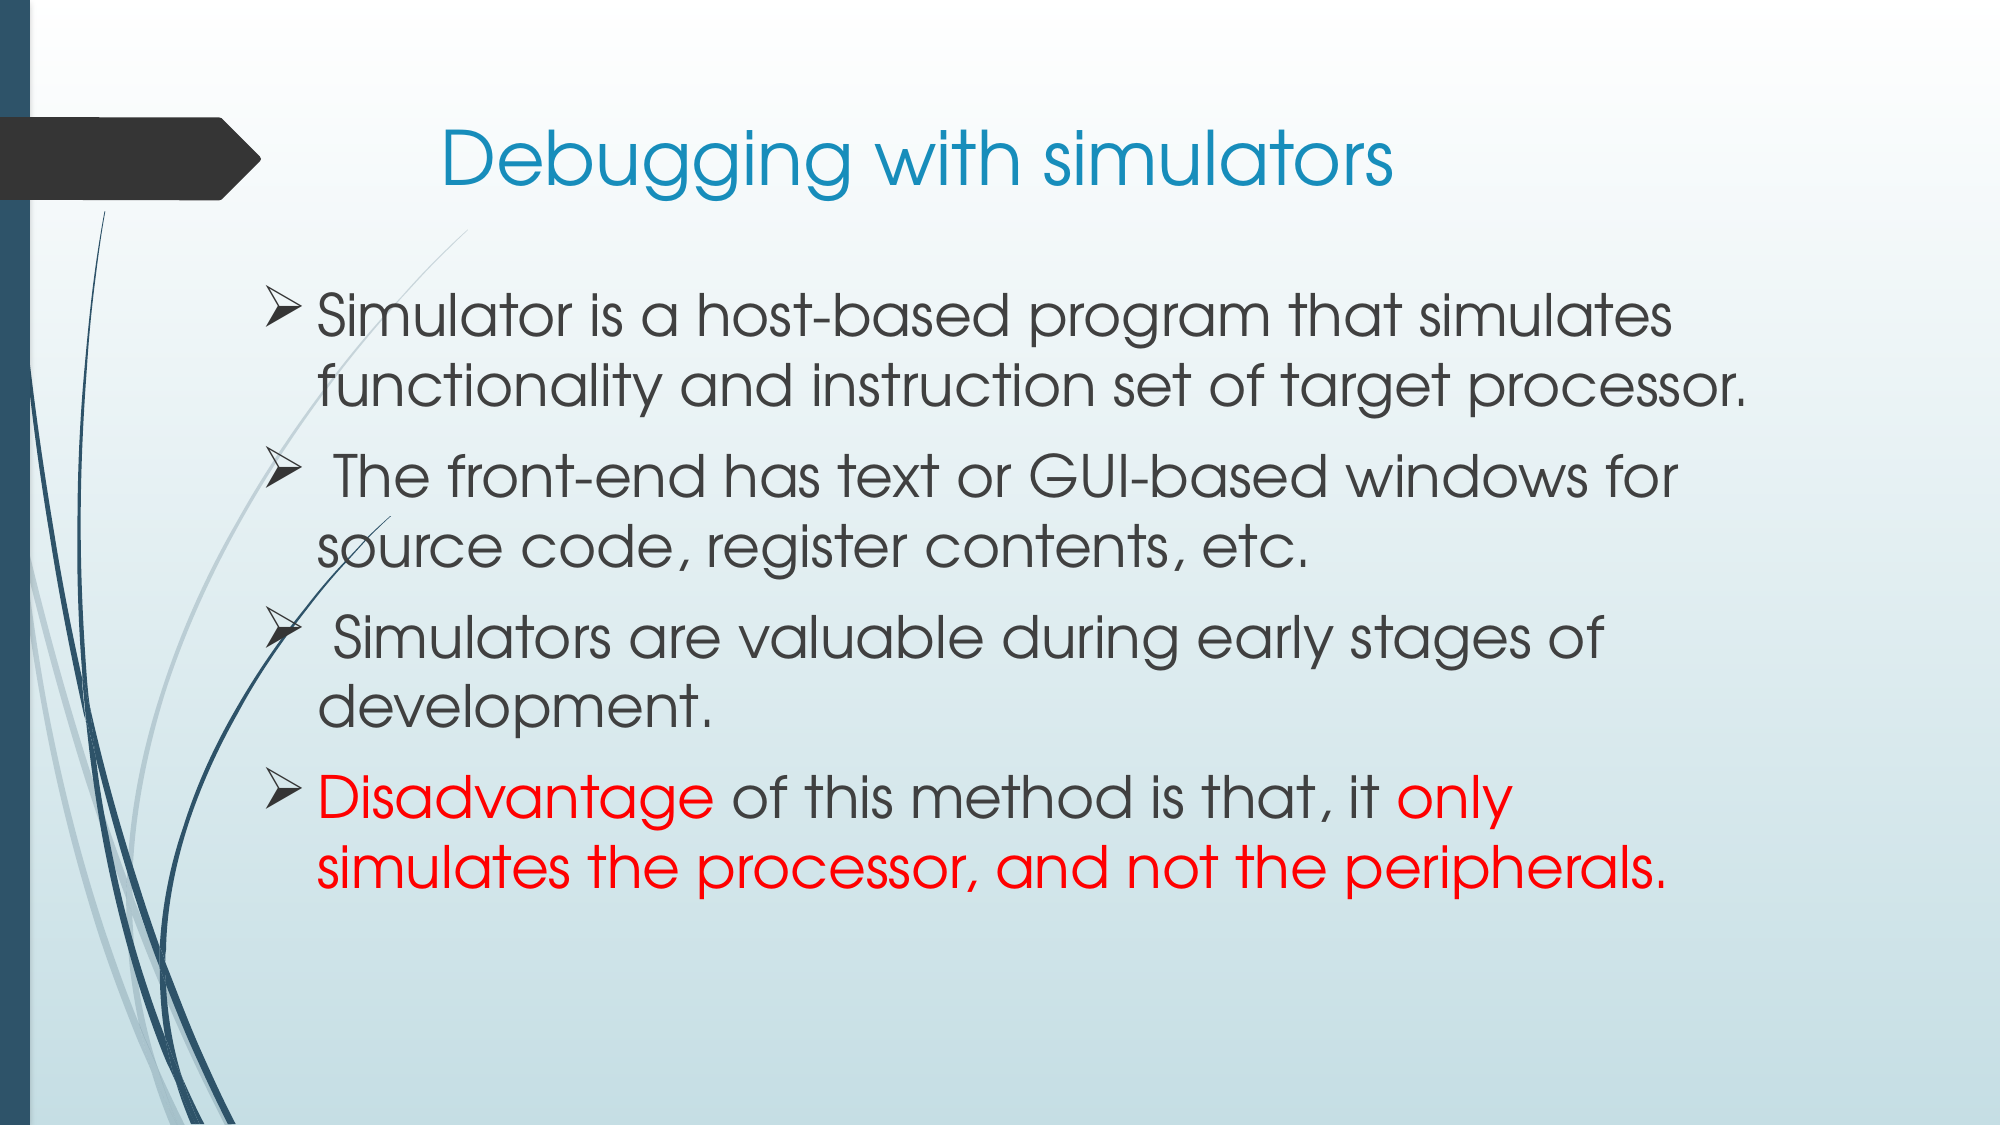

# Debugging with simulators
Simulator is a host-based program that simulates functionality and instruction set of target processor.
 The front-end has text or GUI-based windows for source code, register contents, etc.
 Simulators are valuable during early stages of development.
Disadvantage of this method is that, it only simulates the processor, and not the peripherals.